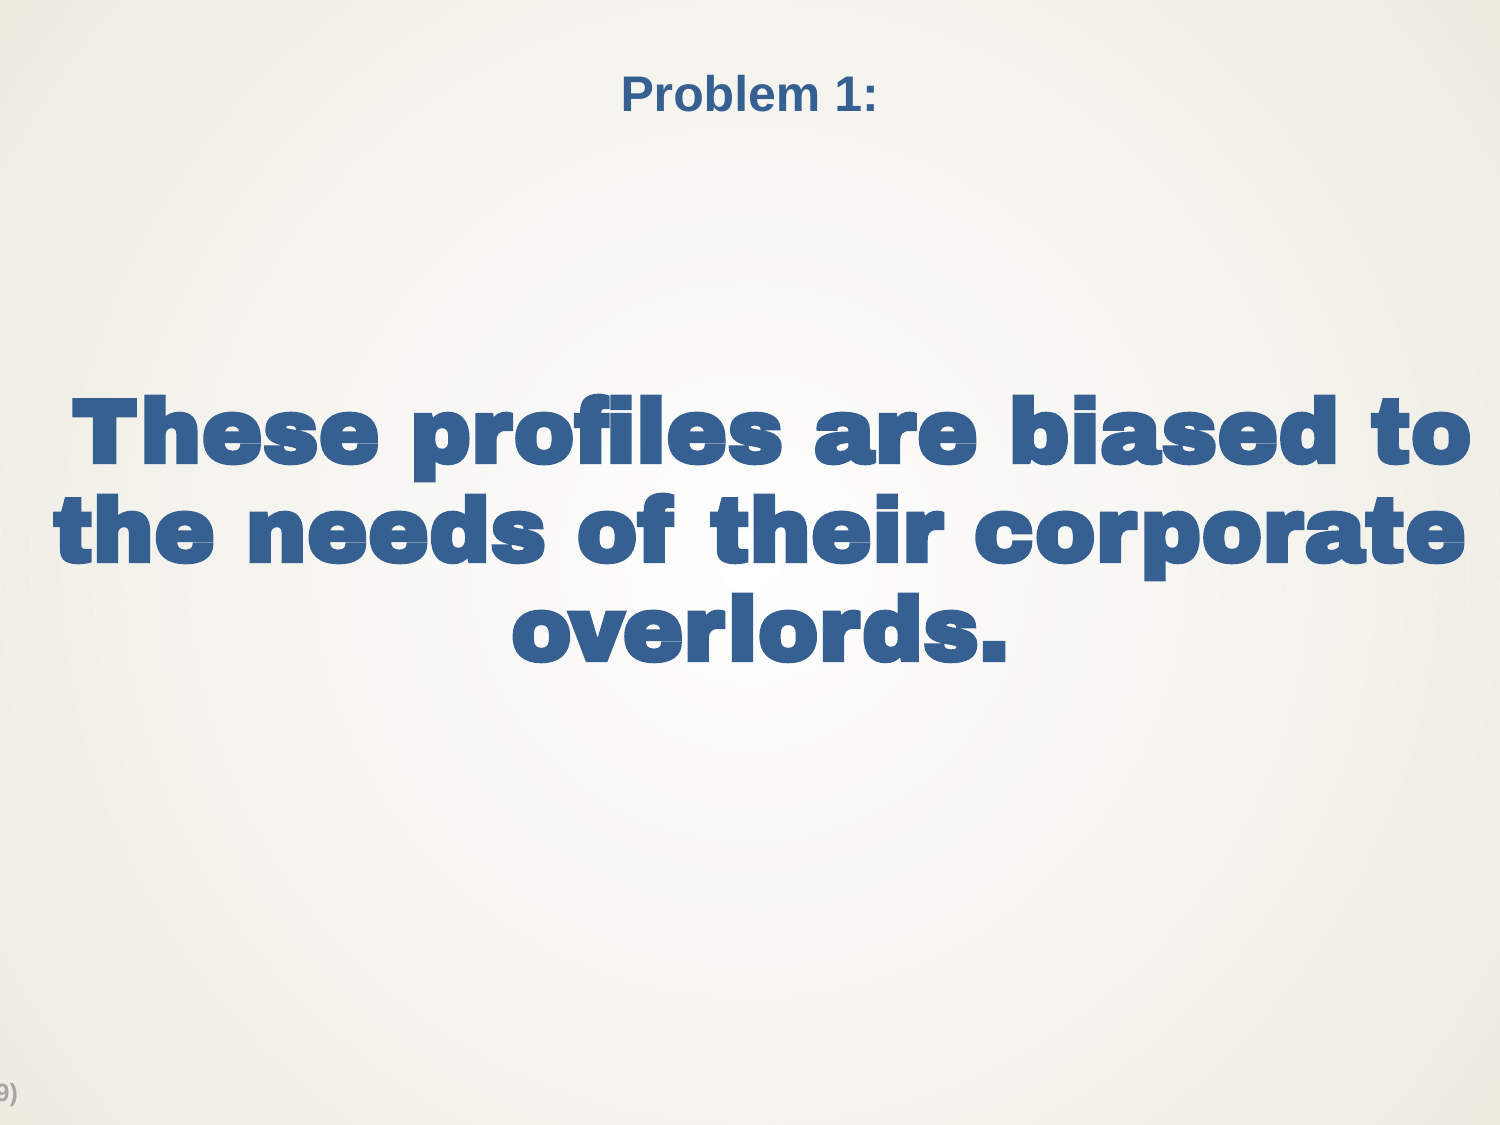

# Problem 1:
These profiles are biased to the needs of their corporate overlords.